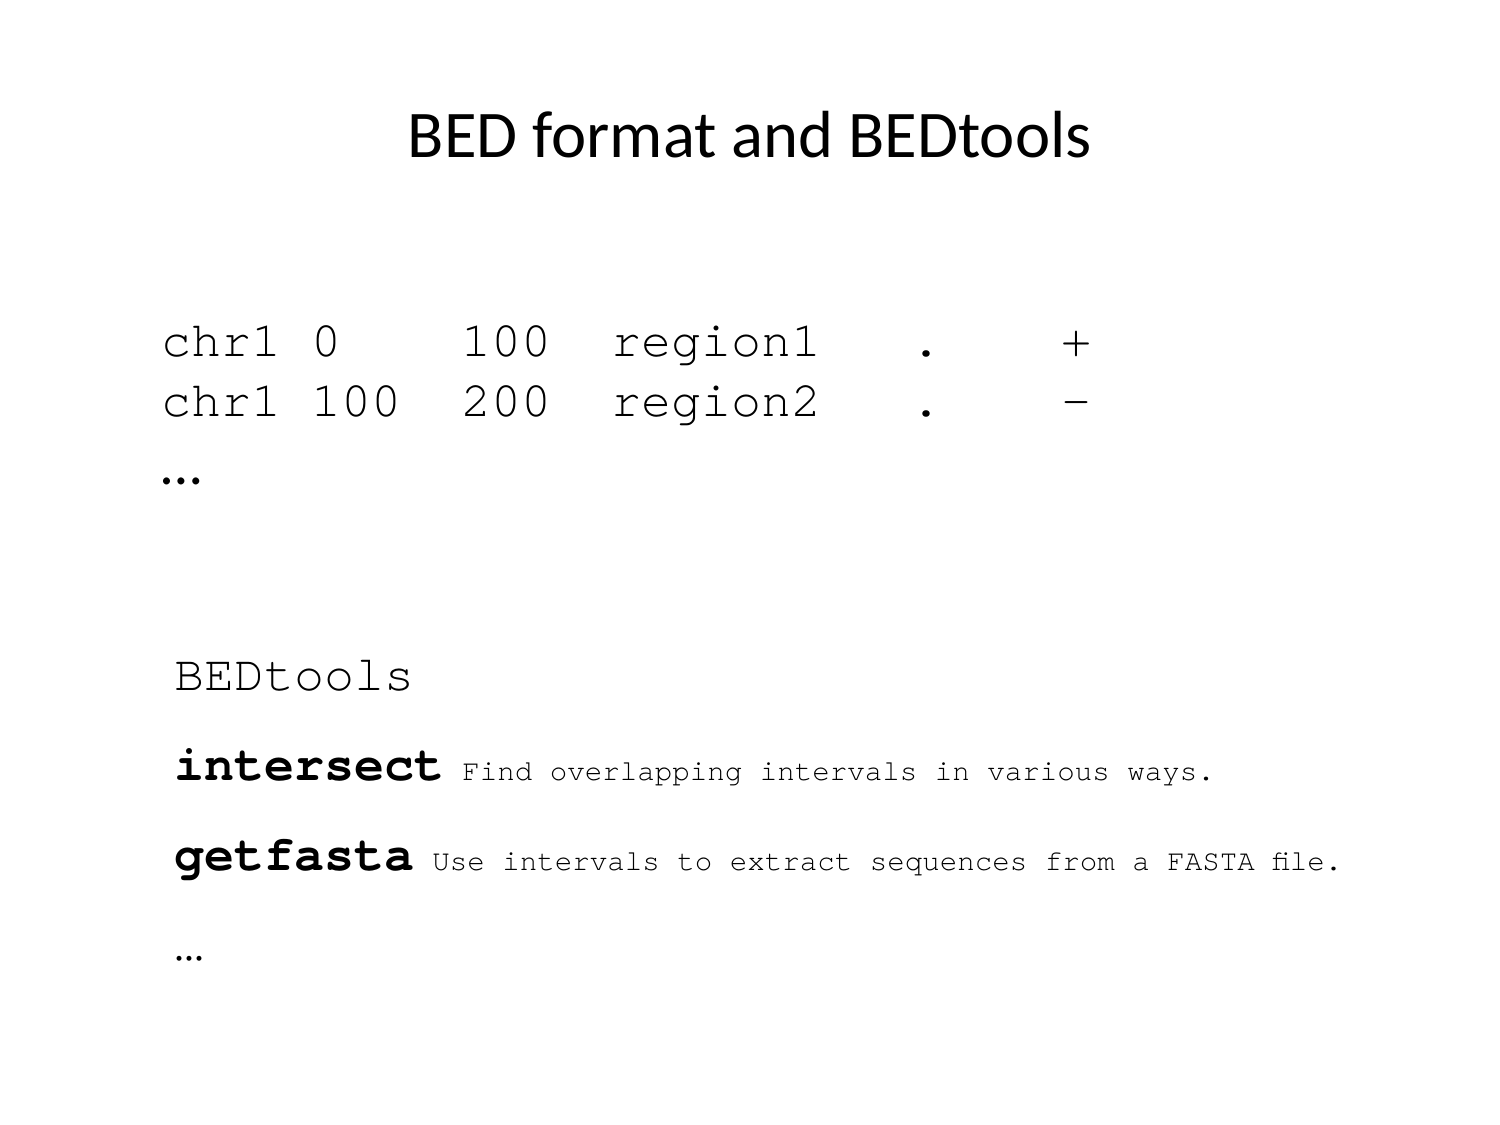

# BED format and BEDtools
chr1	0	100	region1	.	+
chr1	100	200	region2	.	-
…
BEDtools
intersect Find overlapping intervals in various ways.
getfasta Use intervals to extract sequences from a FASTA file.
…